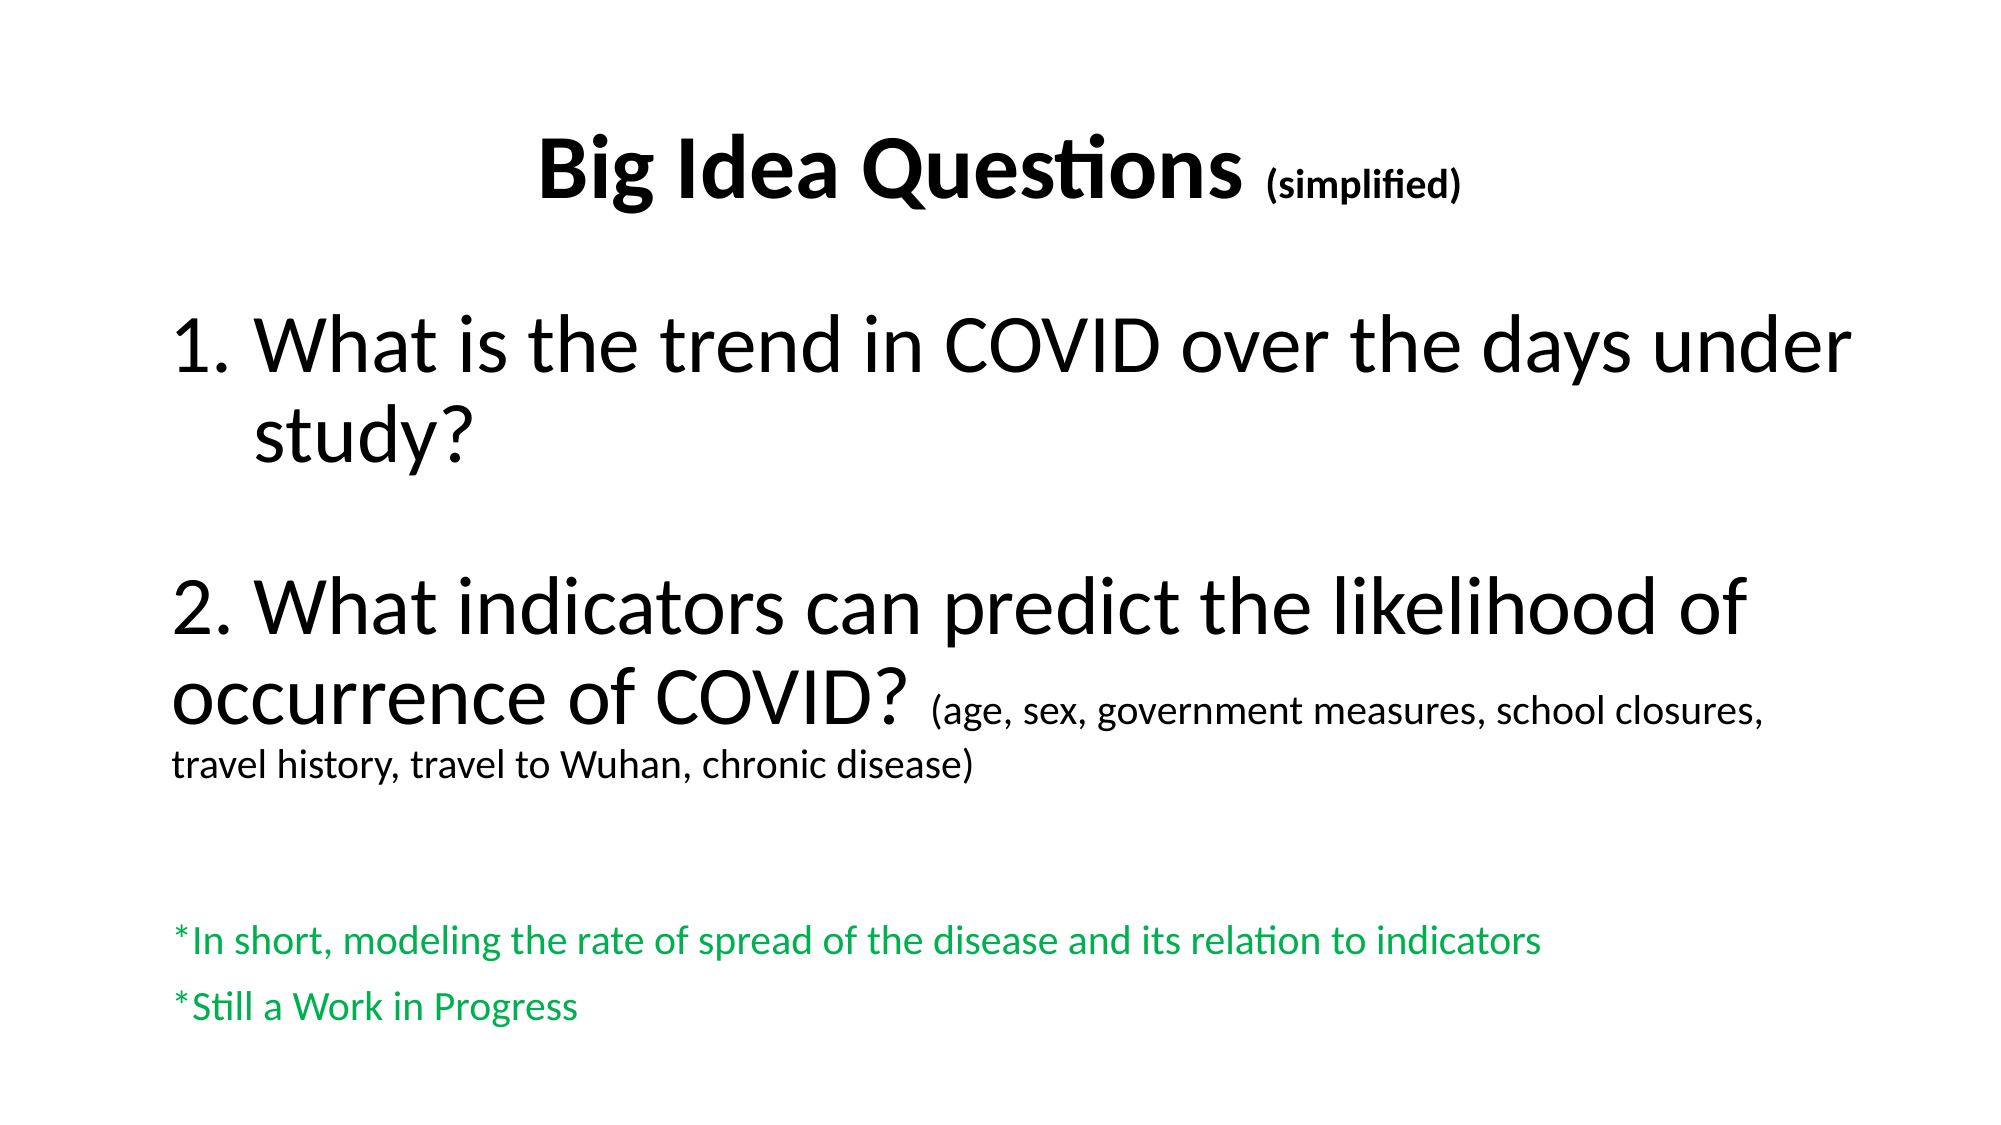

# Big Idea Questions (simplified)
What is the trend in COVID over the days under study?

2. What indicators can predict the likelihood of occurrence of COVID? (age, sex, government measures, school closures, travel history, travel to Wuhan, chronic disease)

*In short, modeling the rate of spread of the disease and its relation to indicators
*Still a Work in Progress